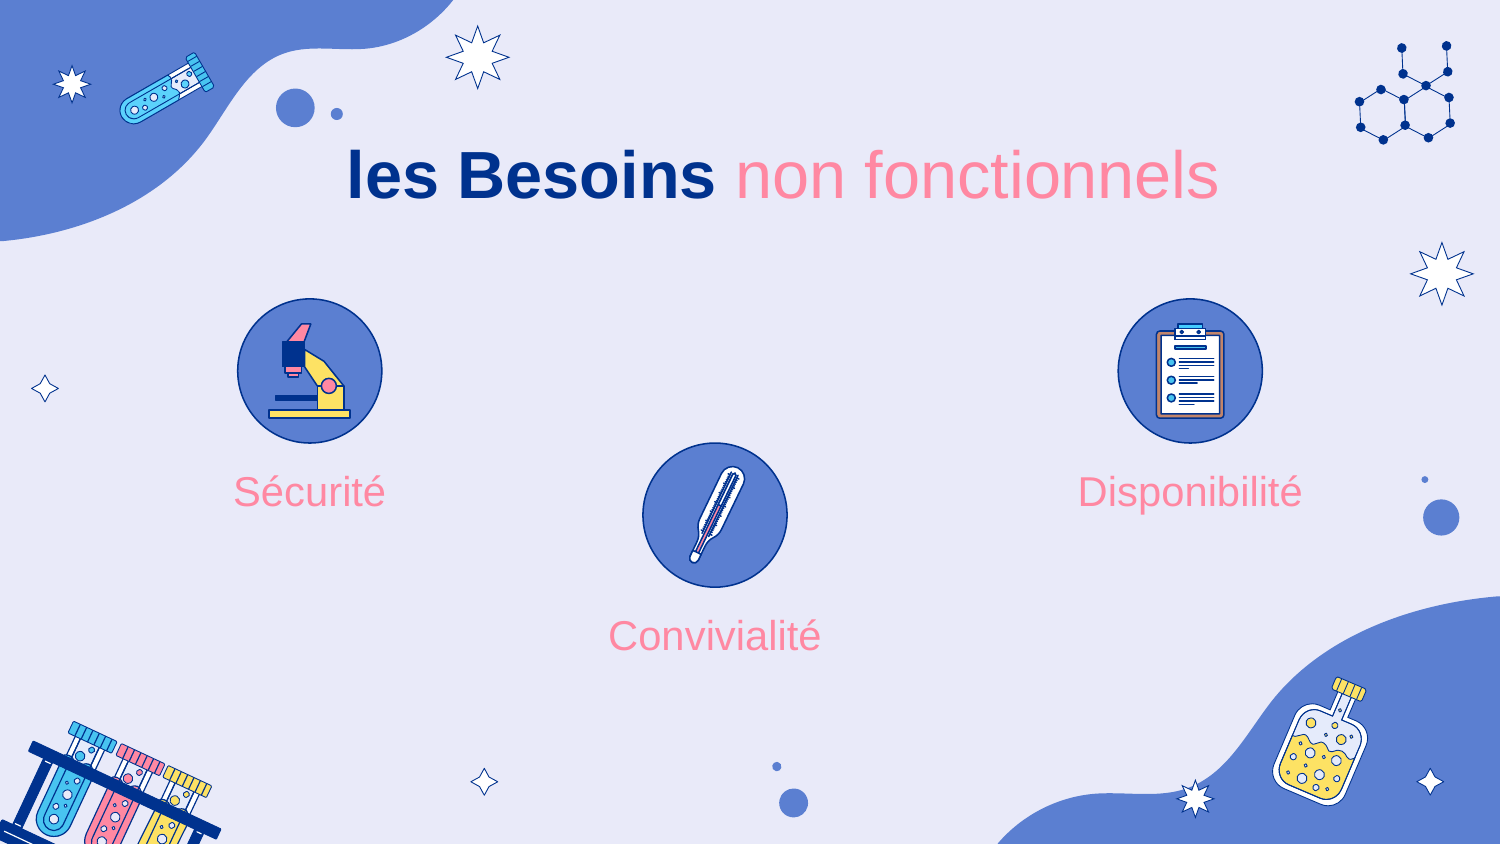

les Besoins non fonctionnels

Sécurité
Disponibilité

Convivialité